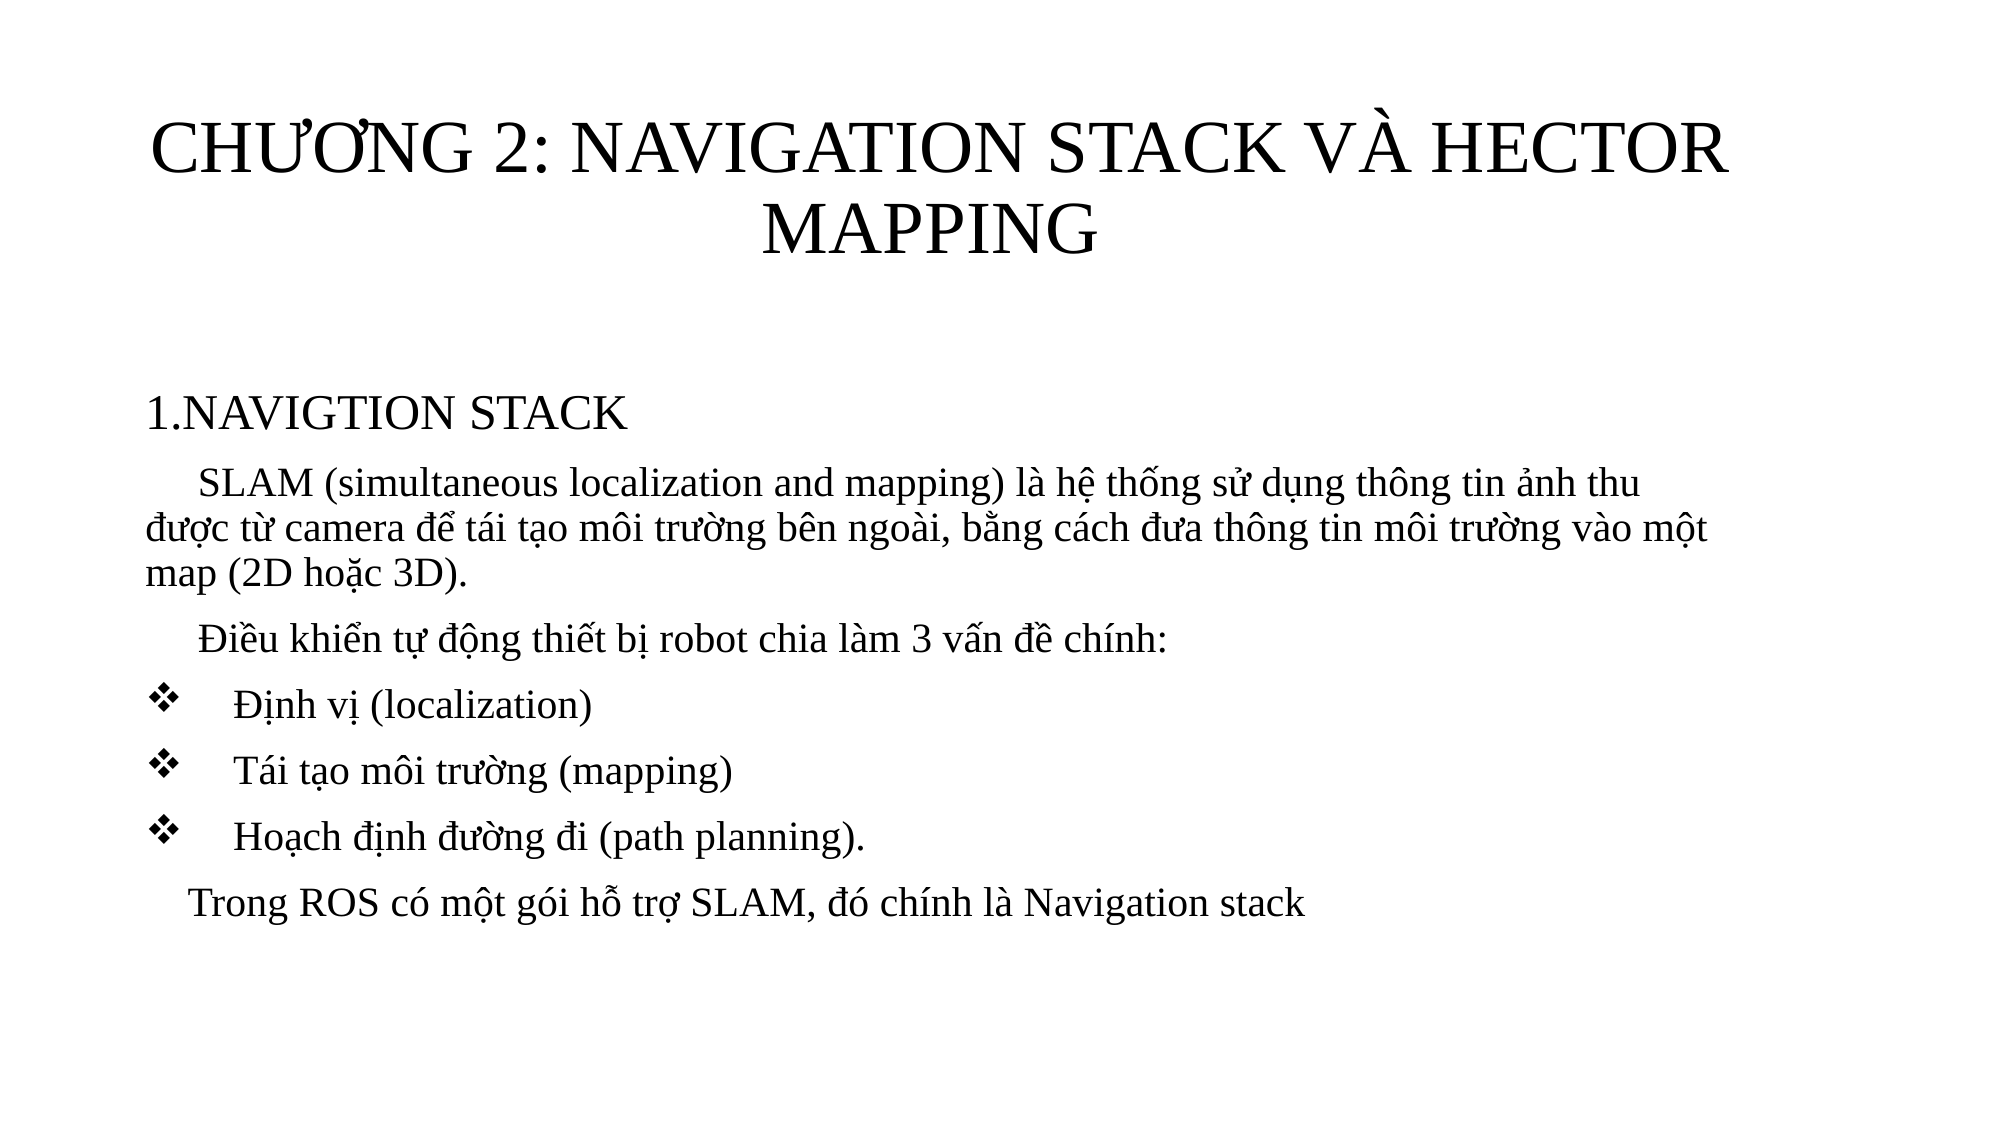

# CHƯƠNG 2: NAVIGATION STACK VÀ HECTOR MAPPING

1.NAVIGTION STACK
     SLAM (simultaneous localization and mapping) là hệ thống sử dụng thông tin ảnh thu được từ camera để tái tạo môi trường bên ngoài, bằng cách đưa thông tin môi trường vào một map (2D hoặc 3D).
     Điều khiển tự động thiết bị robot chia làm 3 vấn đề chính:
   Định vị (localization)
   Tái tạo môi trường (mapping)
   Hoạch định đường đi (path planning).
    Trong ROS có một gói hỗ trợ SLAM, đó chính là Navigation stack